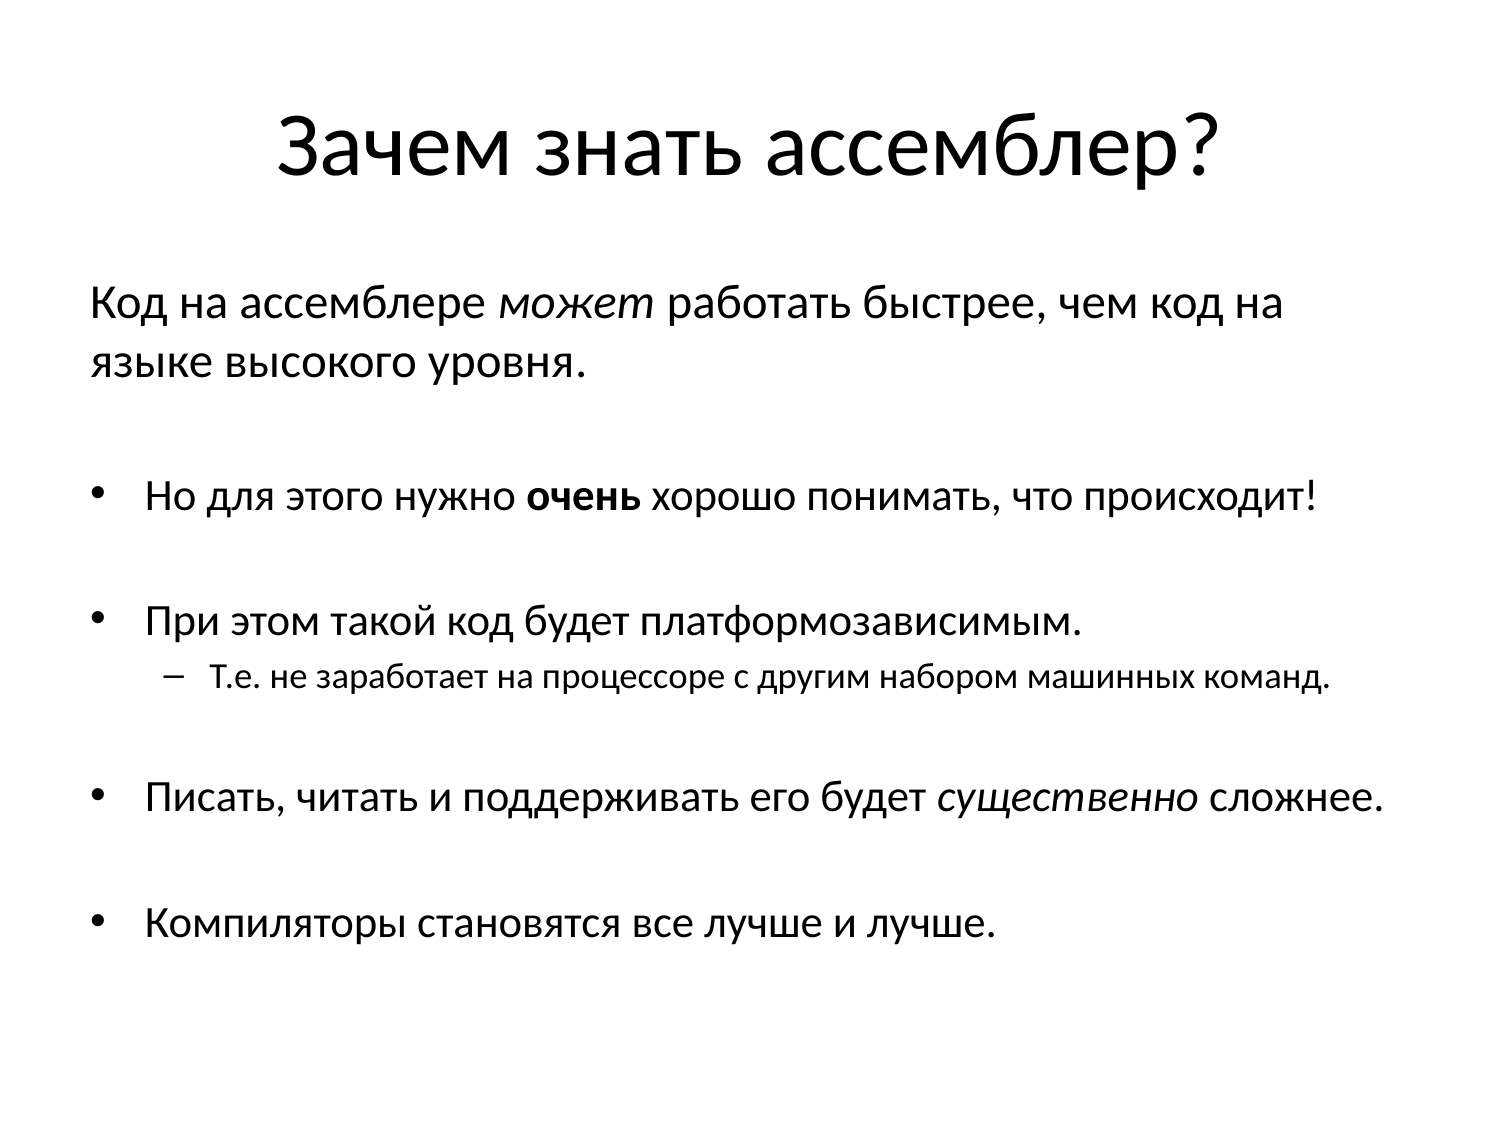

# Зачем знать ассемблер?
Код на ассемблере может работать быстрее, чем код на языке высокого уровня.

Но для этого нужно очень хорошо понимать, что происходит!

При этом такой код будет платформозависимым.
Т.е. не заработает на процессоре с другим набором машинных команд.

Писать, читать и поддерживать его будет существенно сложнее.

Компиляторы становятся все лучше и лучше.